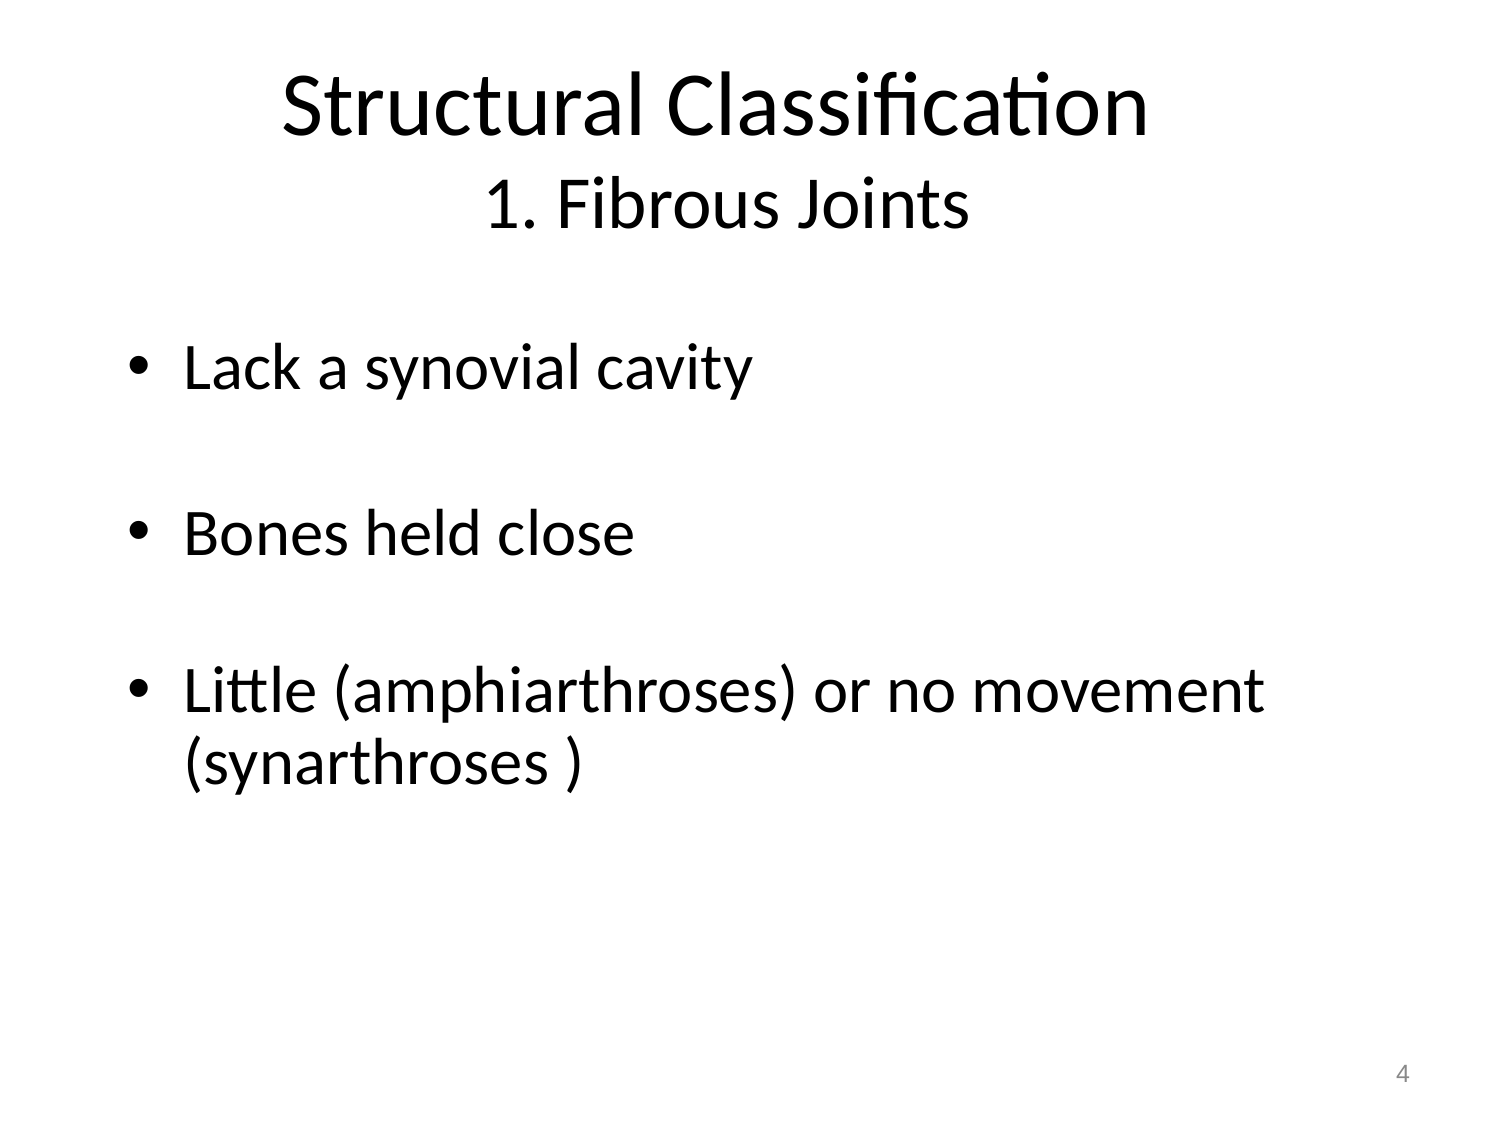

# Structural Classification 1. Fibrous Joints
Lack a synovial cavity
Bones held close
Little (amphiarthroses) or no movement (synarthroses )
4